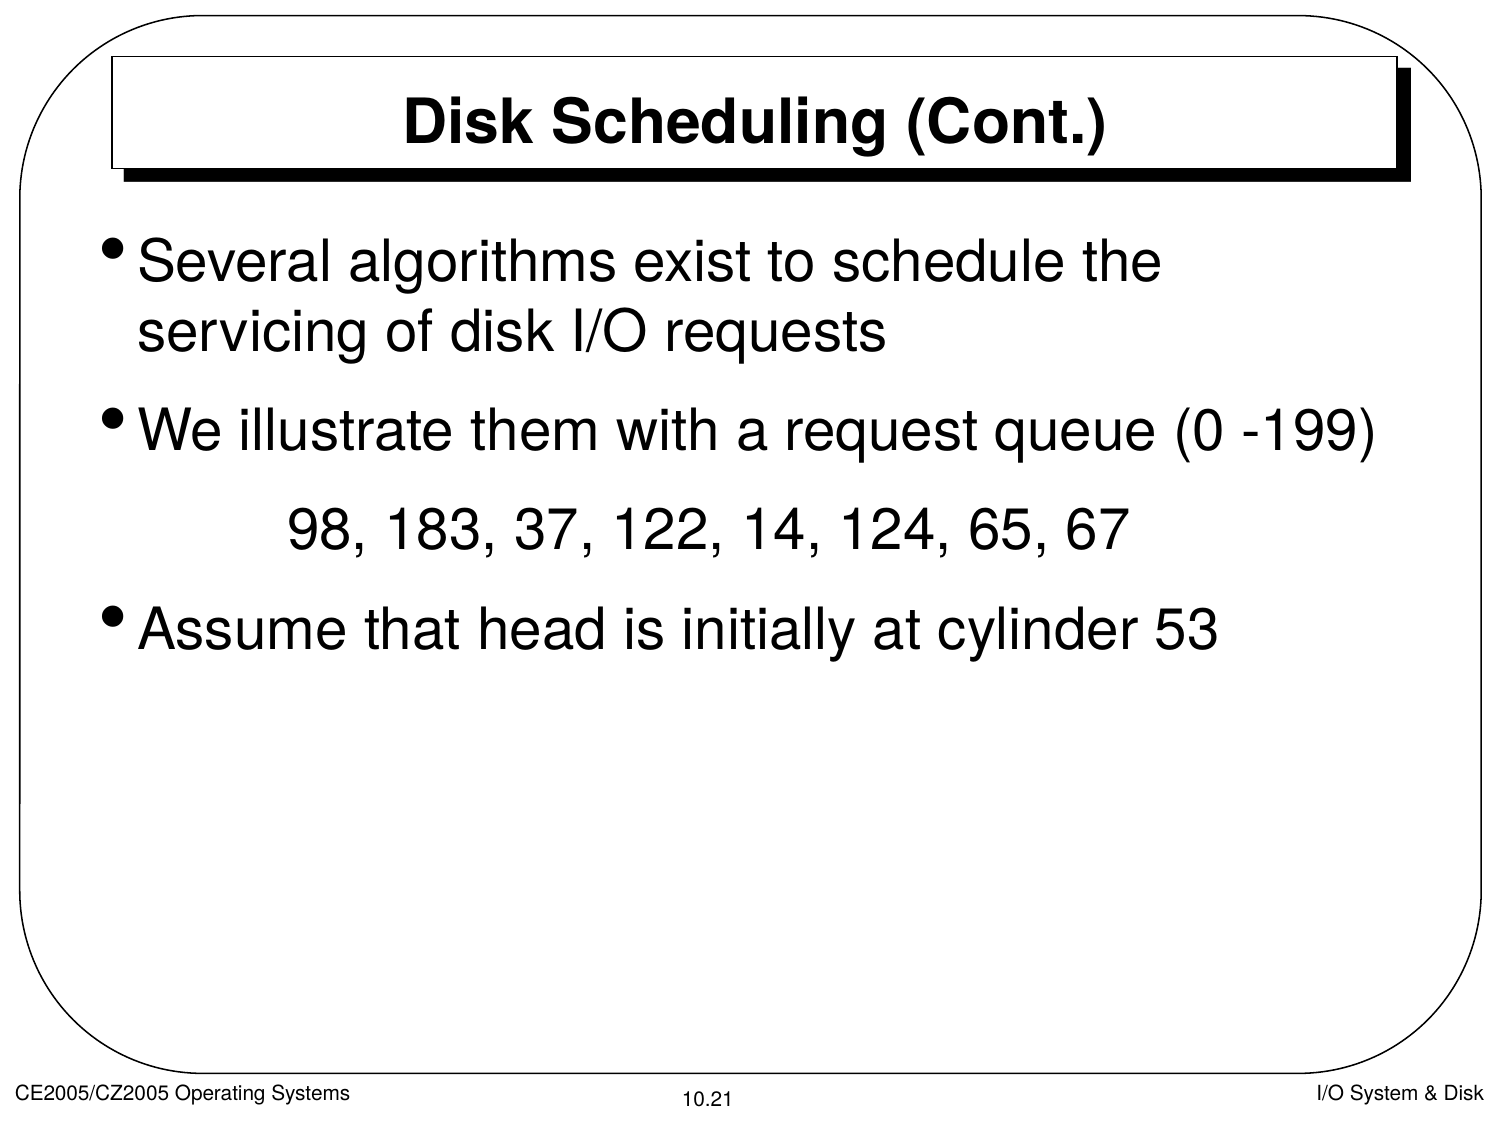

# Disk Scheduling (Cont.)
Several algorithms exist to schedule the servicing of disk I/O requests
We illustrate them with a request queue (0 -199)
		98, 183, 37, 122, 14, 124, 65, 67
Assume that head is initially at cylinder 53